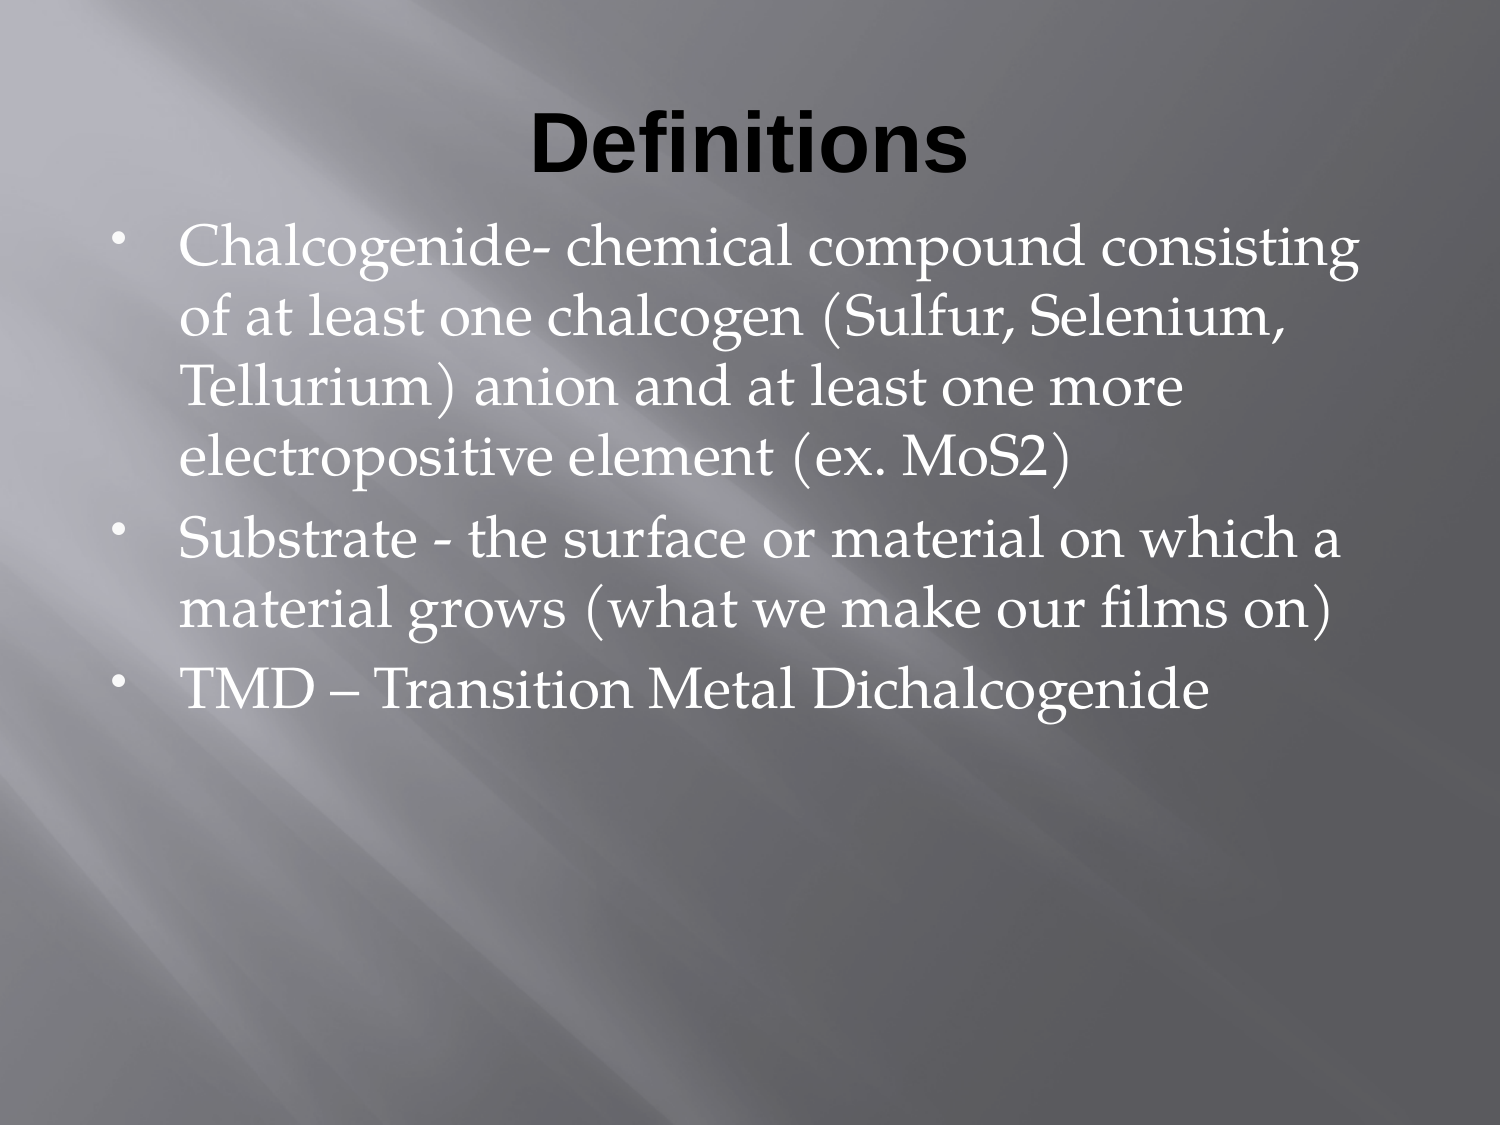

# Definitions
Chalcogenide- chemical compound consisting of at least one chalcogen (Sulfur, Selenium, Tellurium) anion and at least one more electropositive element (ex. MoS2)
Substrate - the surface or material on which a material grows (what we make our films on)
TMD – Transition Metal Dichalcogenide